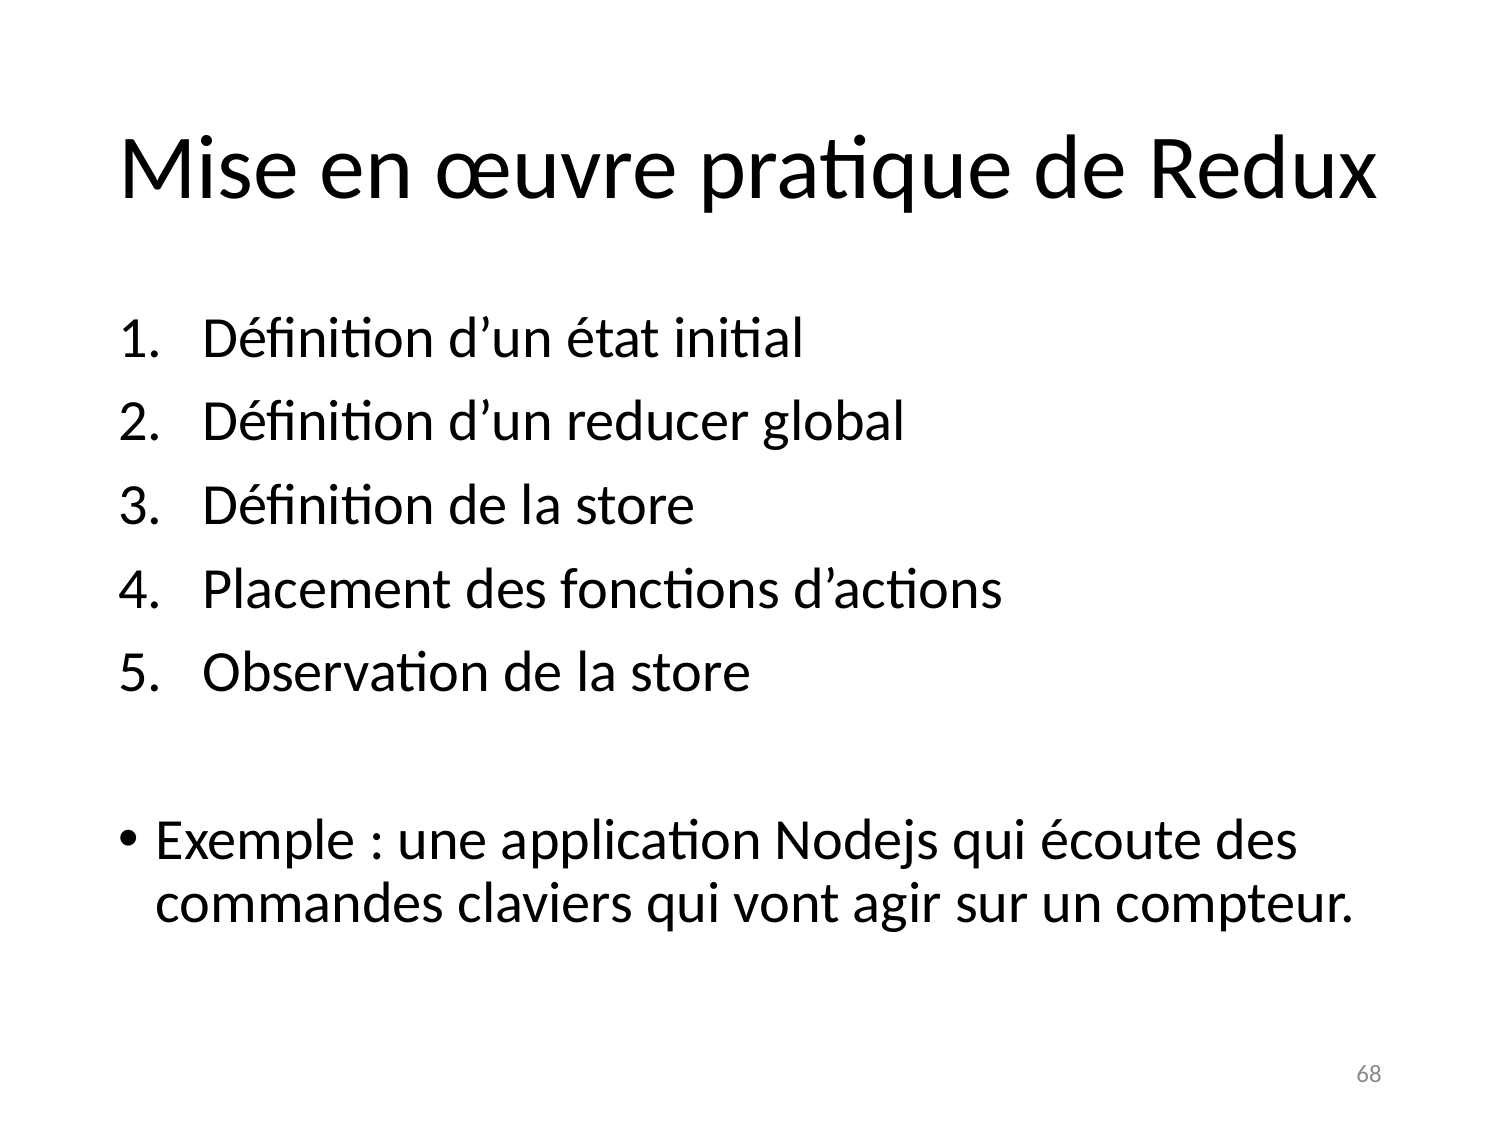

# Mise en œuvre pratique de Redux
Définition d’un état initial
Définition d’un reducer global
Définition de la store
Placement des fonctions d’actions
Observation de la store

Exemple : une application Nodejs qui écoute des commandes claviers qui vont agir sur un compteur.
68